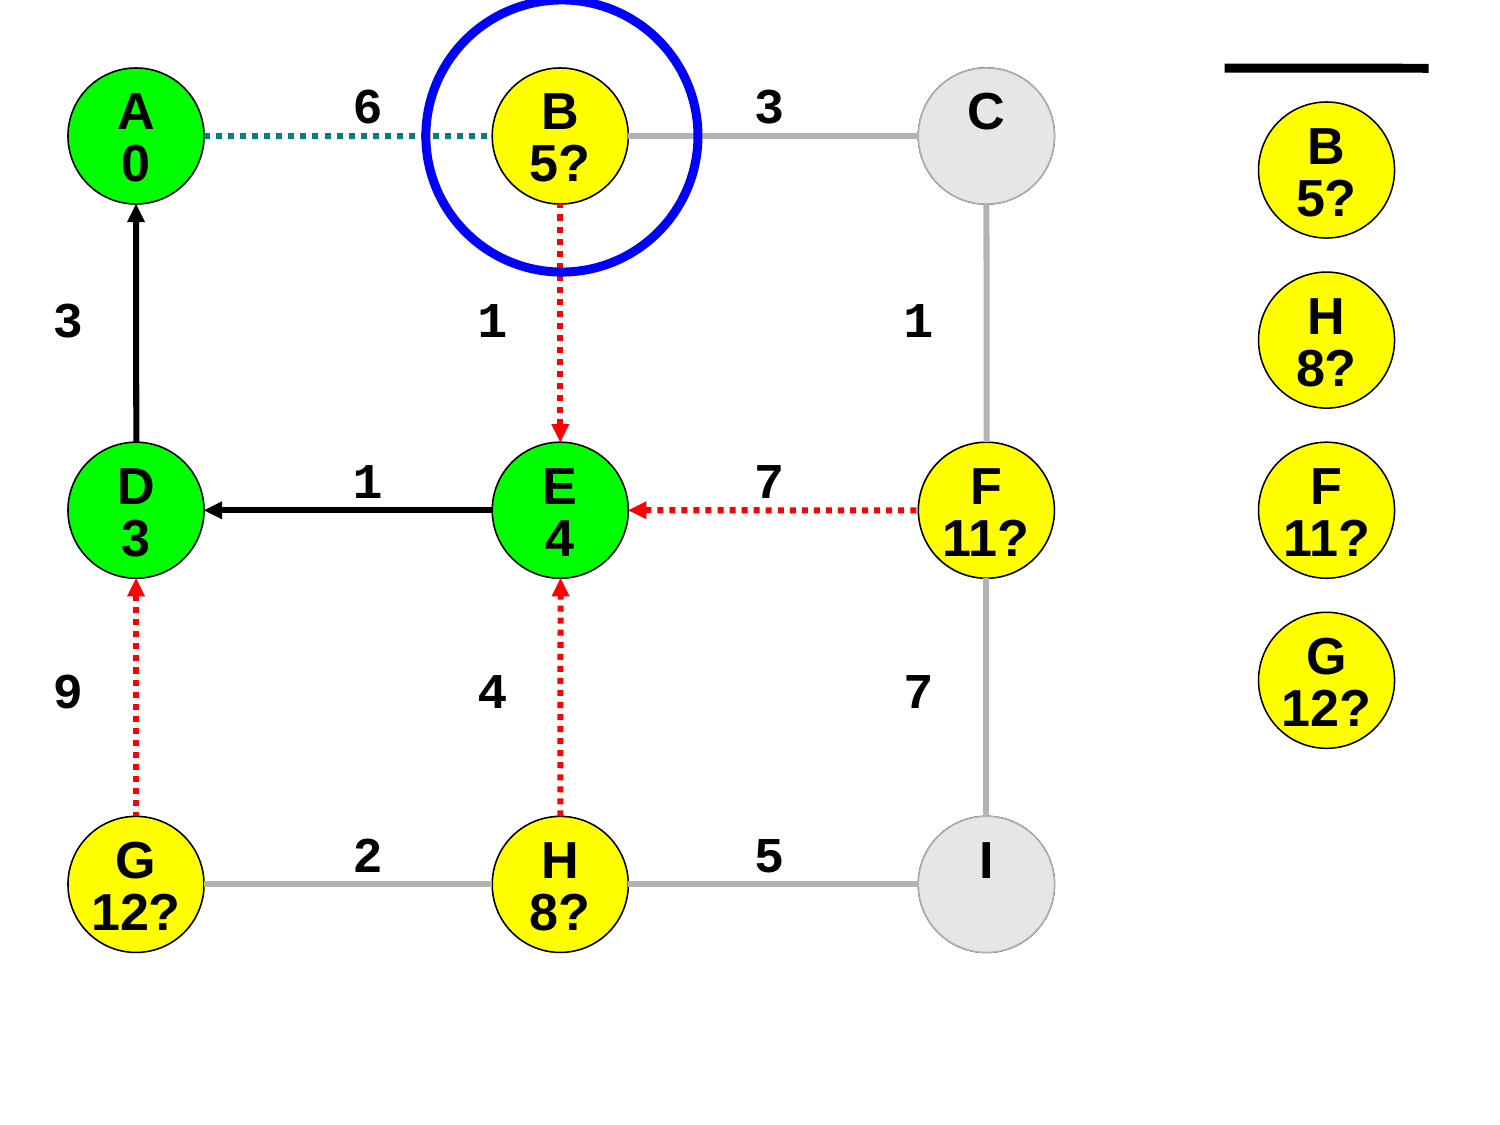

A

A
0
B

B
5?
C

C

6
3
B
5?
3
1
2
1
H
8?
D

D
3
E

E
4
F

F
11?
F
11?
1
7
G
12?
9
4
4
7
G

G
12?
H

H
8?
I

I

2
5